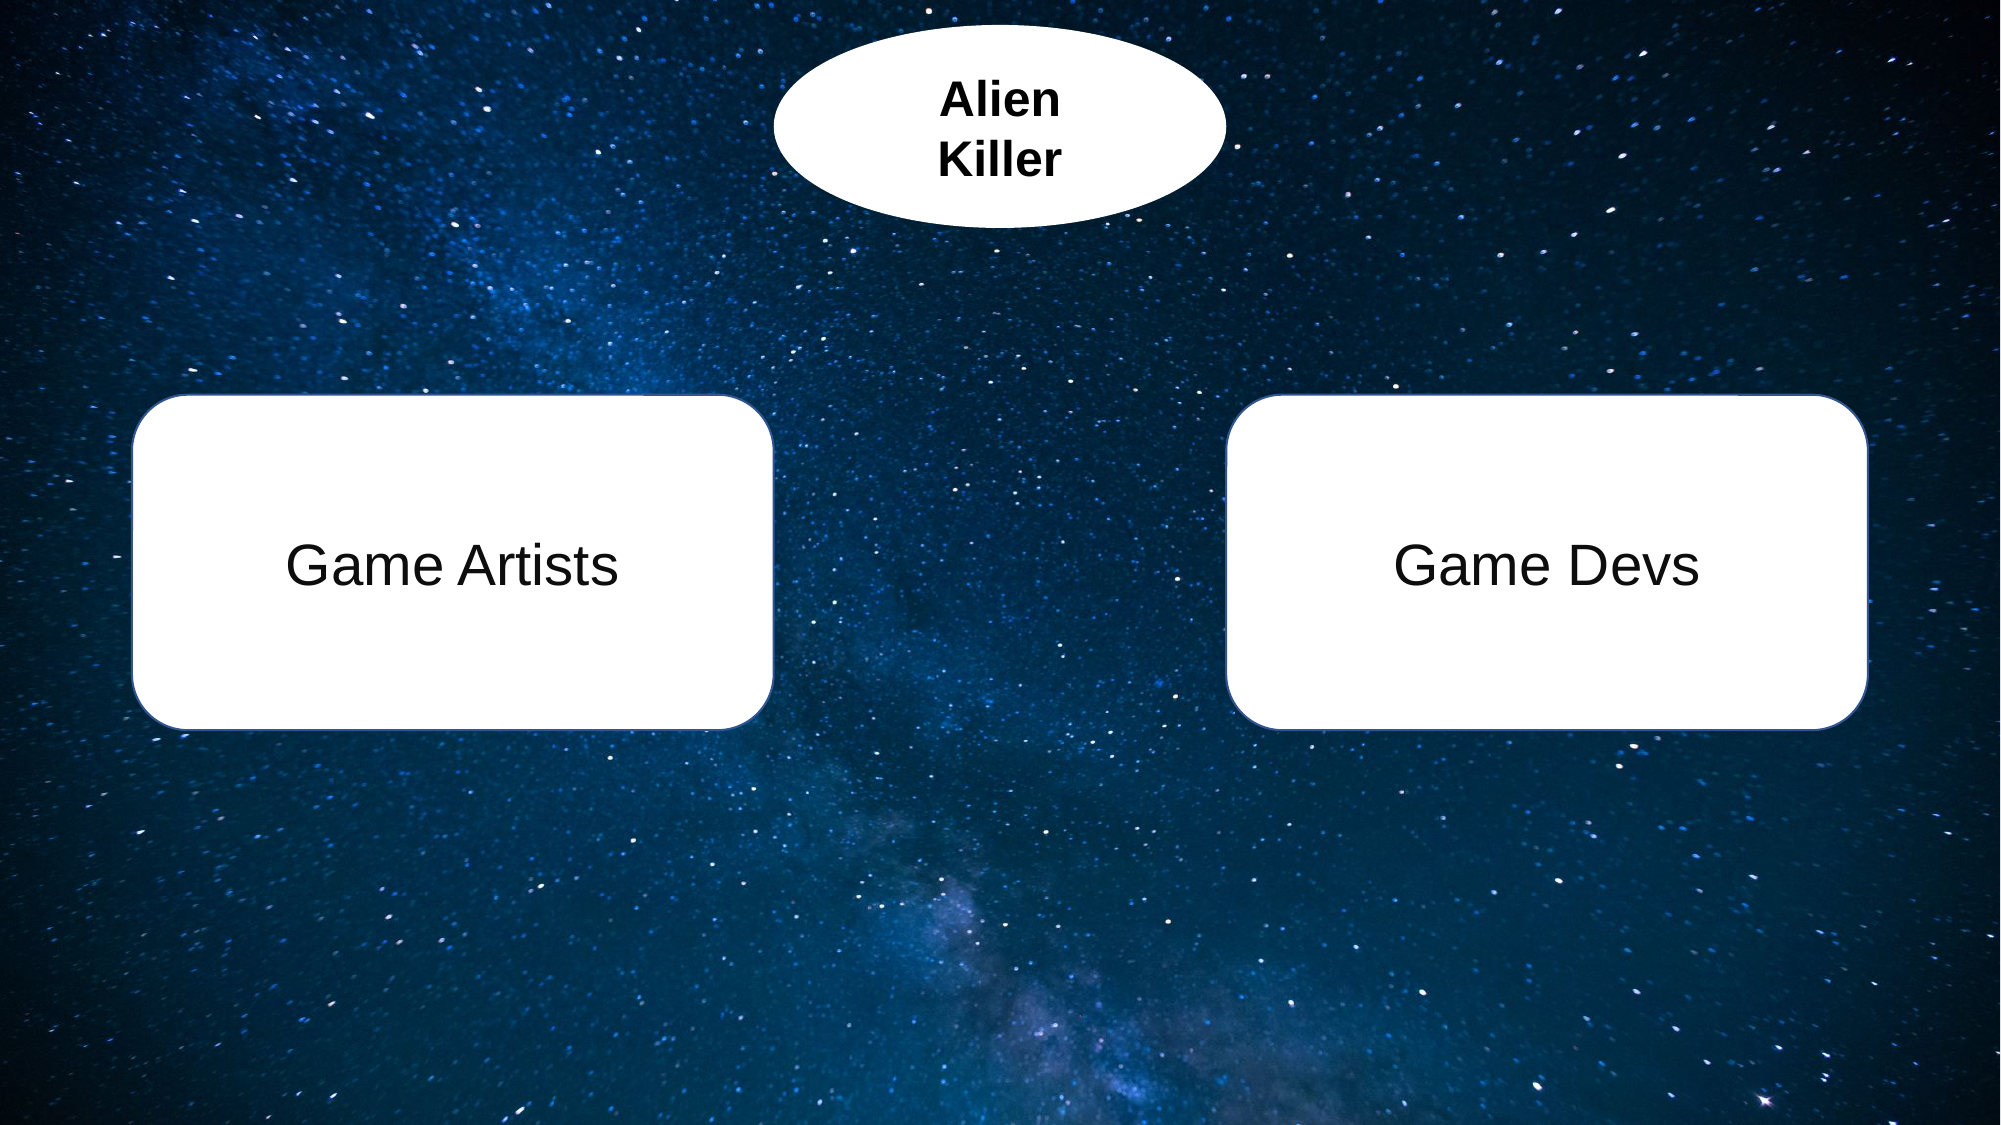

Alien
Killer
Gemaakt door: Morena de Boer

Schetsen
Uiteindelijke keuze
Wat het doe
Game Artists
Game Devs